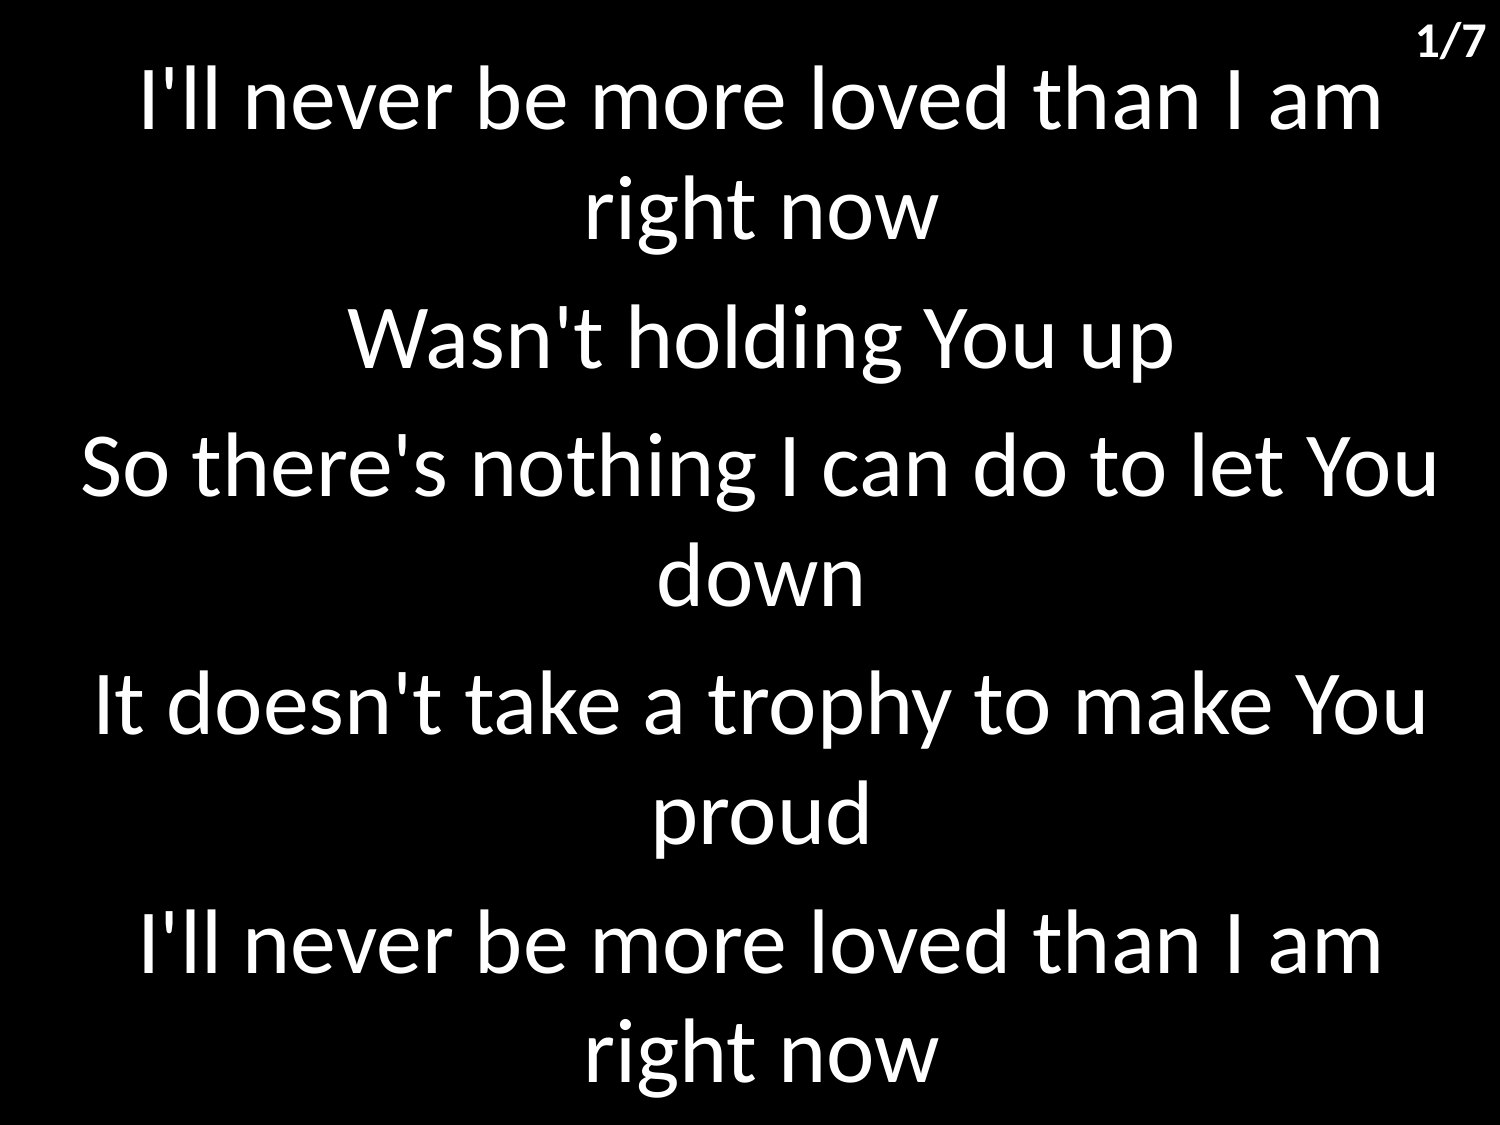

1/7
I'll never be more loved than I am right now
Wasn't holding You up
So there's nothing I can do to let You down
It doesn't take a trophy to make You proud
I'll never be more loved than I am right now